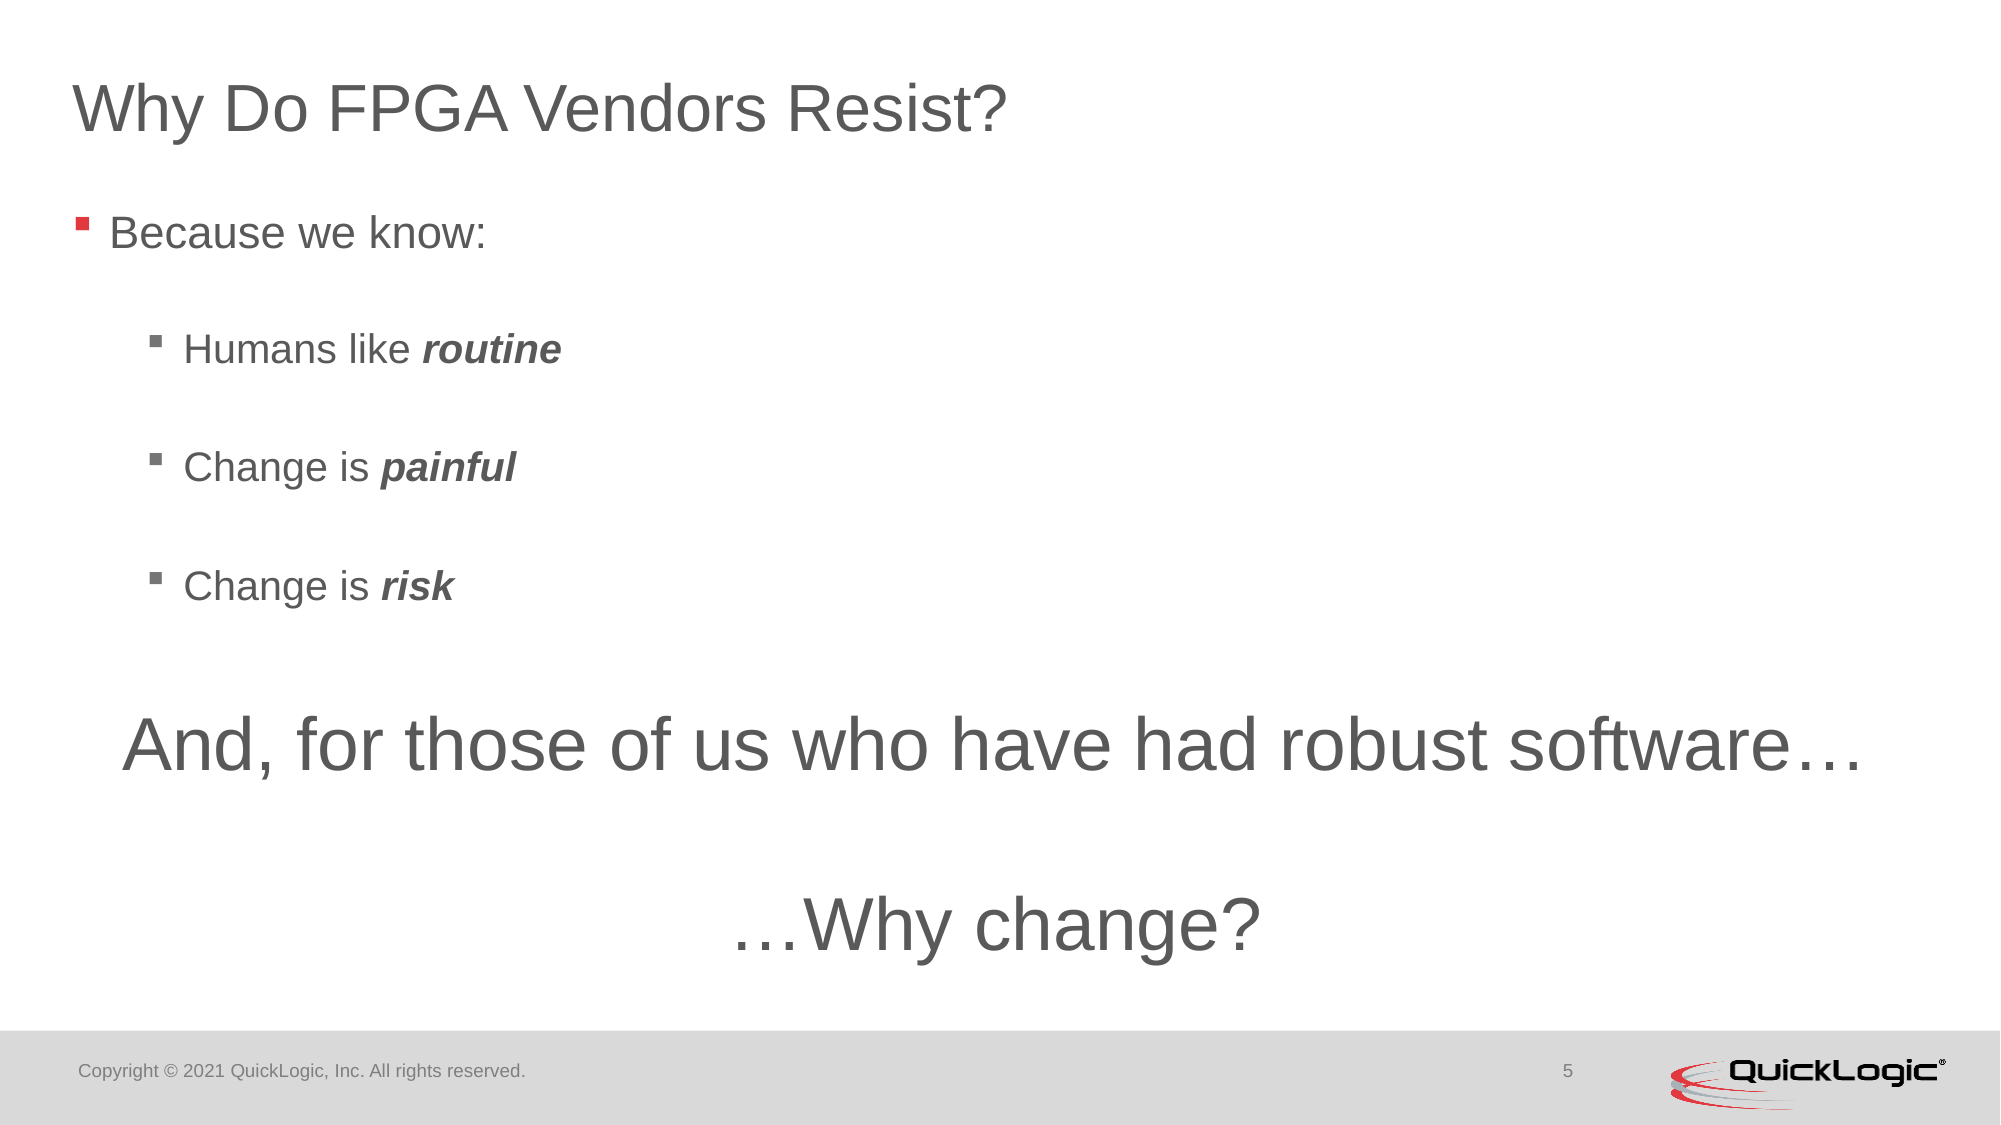

# Why Do FPGA Vendors Resist?
Because we know:

Humans like routine

Change is painful

Change is risk

And, for those of us who have had robust software…

…Why change?